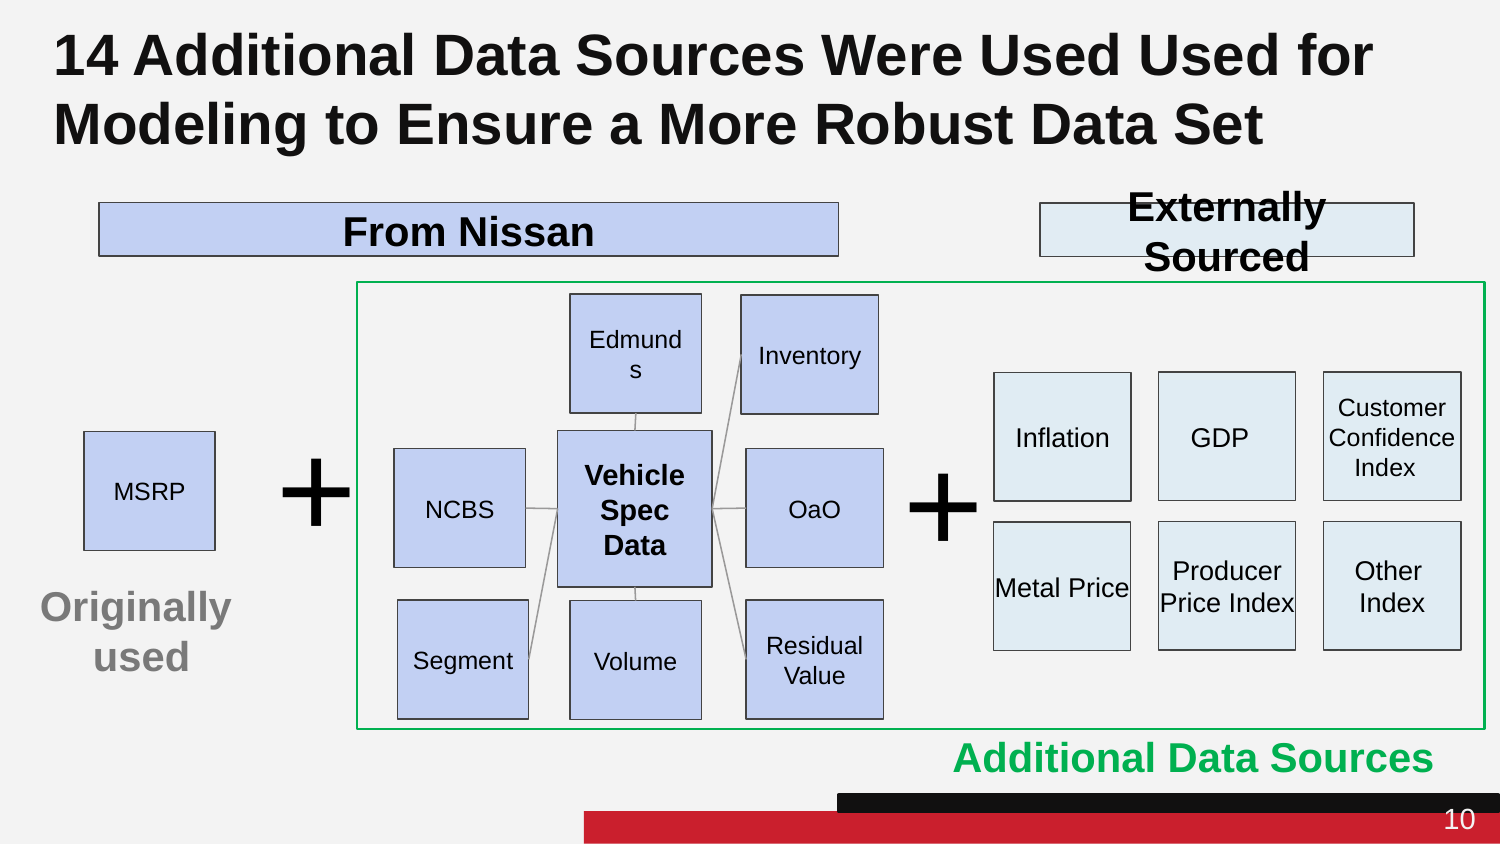

# 14 Additional Data Sources Were Used Used for Modeling to Ensure a More Robust Data Set
From Nissan
Externally Sourced

Edmunds
Inventory
Customer Confidence Index
GDP
Inflation
+
+
Vehicle Spec Data
MSRP
NCBS
OaO
Producer Price Index
Other
Index
Metal Price
Originally
used
Segment
Residual Value
Volume
Additional Data Sources
10